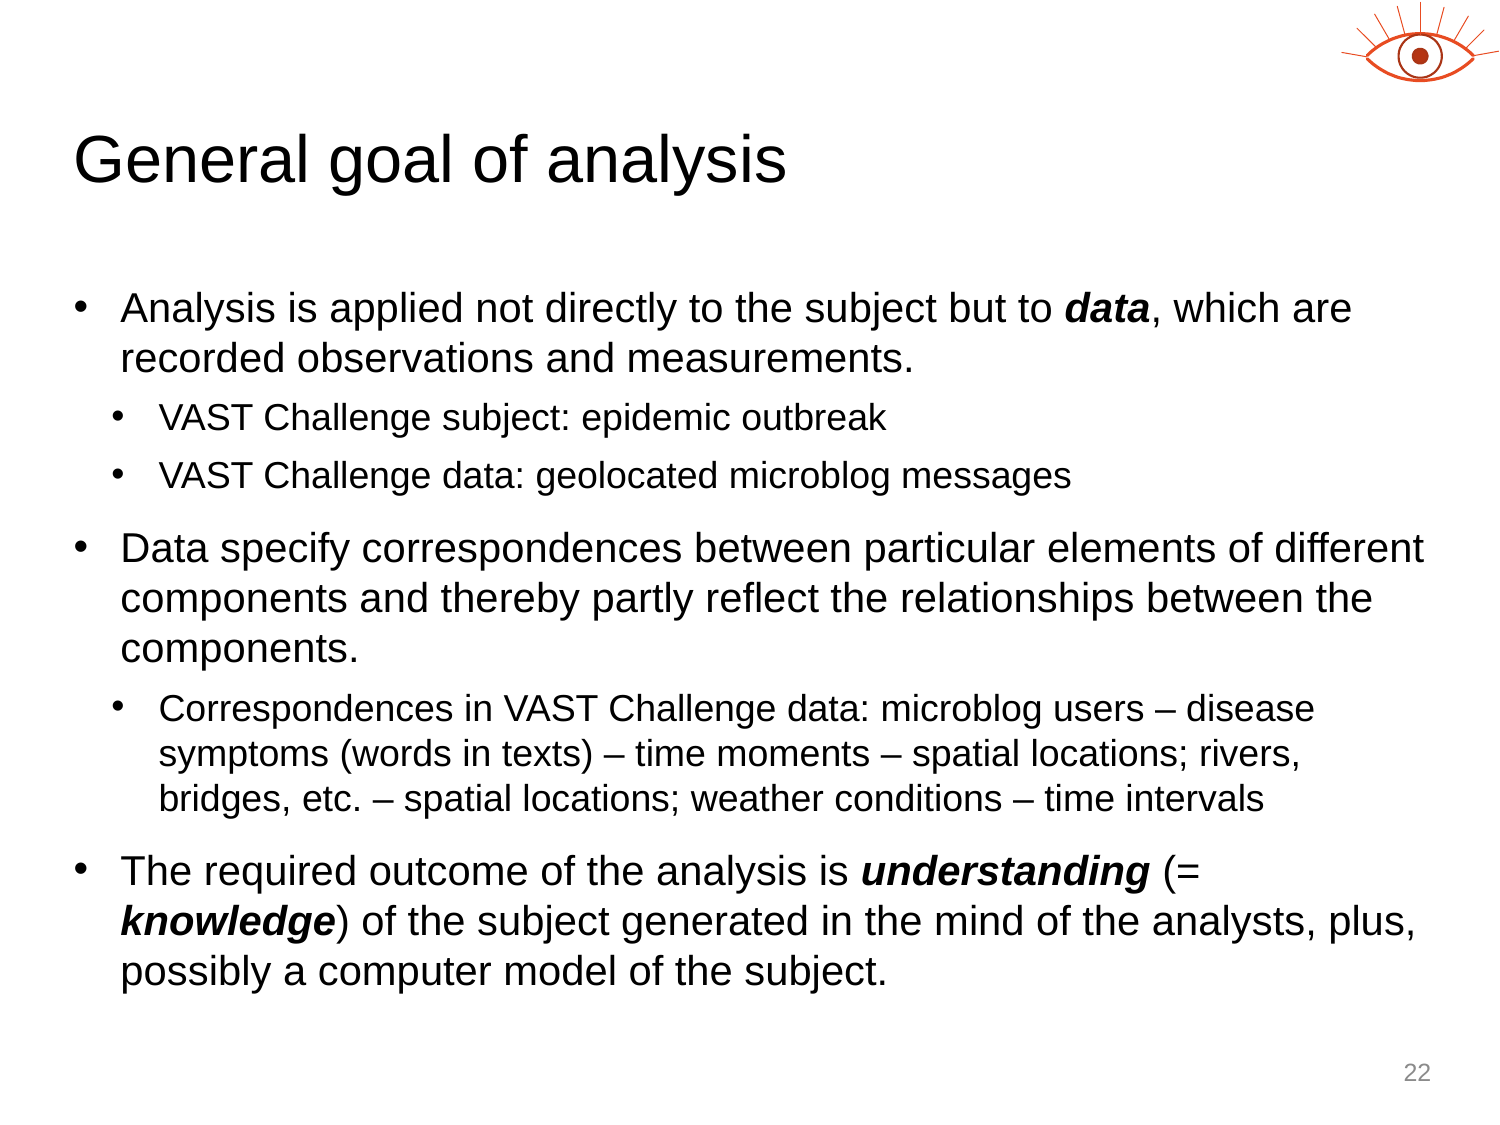

# General goal of analysis
Analysis is applied not directly to the subject but to data, which are recorded observations and measurements.
VAST Challenge subject: epidemic outbreak
VAST Challenge data: geolocated microblog messages
Data specify correspondences between particular elements of different components and thereby partly reflect the relationships between the components.
Correspondences in VAST Challenge data: microblog users – disease symptoms (words in texts) – time moments – spatial locations; rivers, bridges, etc. – spatial locations; weather conditions – time intervals
The required outcome of the analysis is understanding (= knowledge) of the subject generated in the mind of the analysts, plus, possibly a computer model of the subject.
22